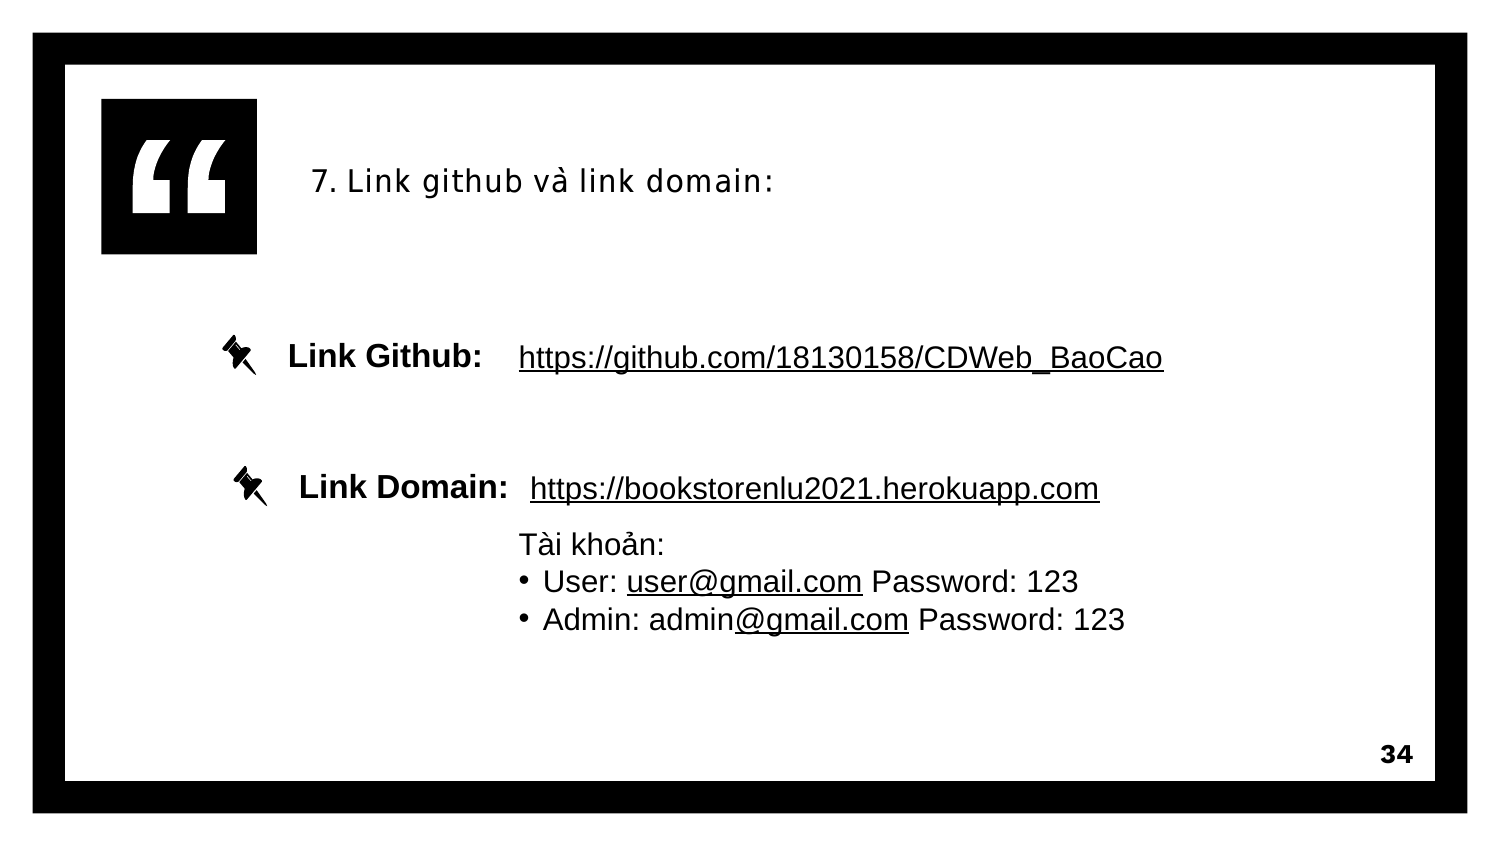

7. Link github và link domain:

Link Github:
https://github.com/18130158/CDWeb_BaoCao

Link Domain:
https://bookstorenlu2021.herokuapp.com

Tài khoản:
 User: user@gmail.com Password: 123
 Admin: admin@gmail.com Password: 123
34